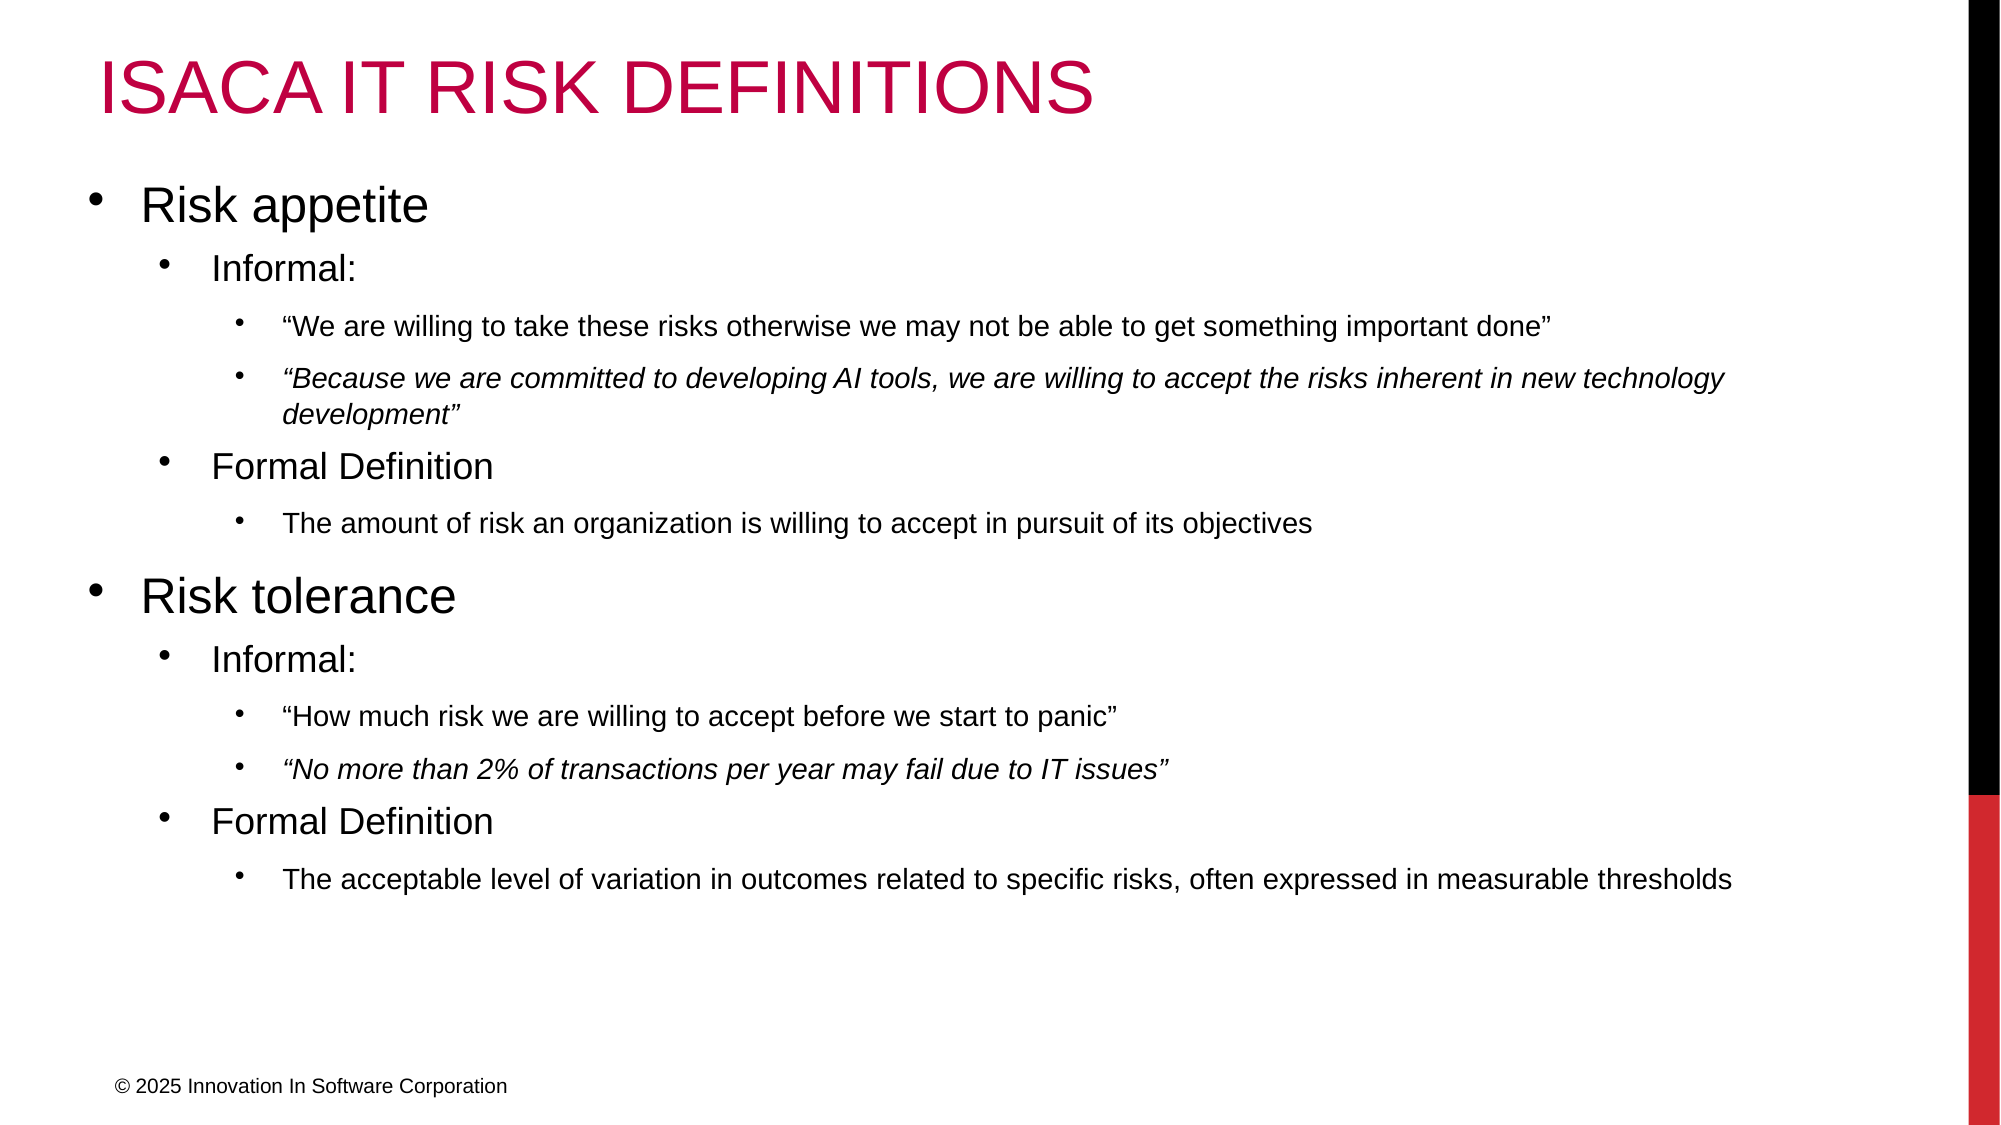

# ISACA IT Risk Definitions
Risk appetite
Informal:
“We are willing to take these risks otherwise we may not be able to get something important done”
“Because we are committed to developing AI tools, we are willing to accept the risks inherent in new technology development”
Formal Definition
The amount of risk an organization is willing to accept in pursuit of its objectives
Risk tolerance
Informal:
“How much risk we are willing to accept before we start to panic”
“No more than 2% of transactions per year may fail due to IT issues”
Formal Definition
The acceptable level of variation in outcomes related to specific risks, often expressed in measurable thresholds
© 2025 Innovation In Software Corporation